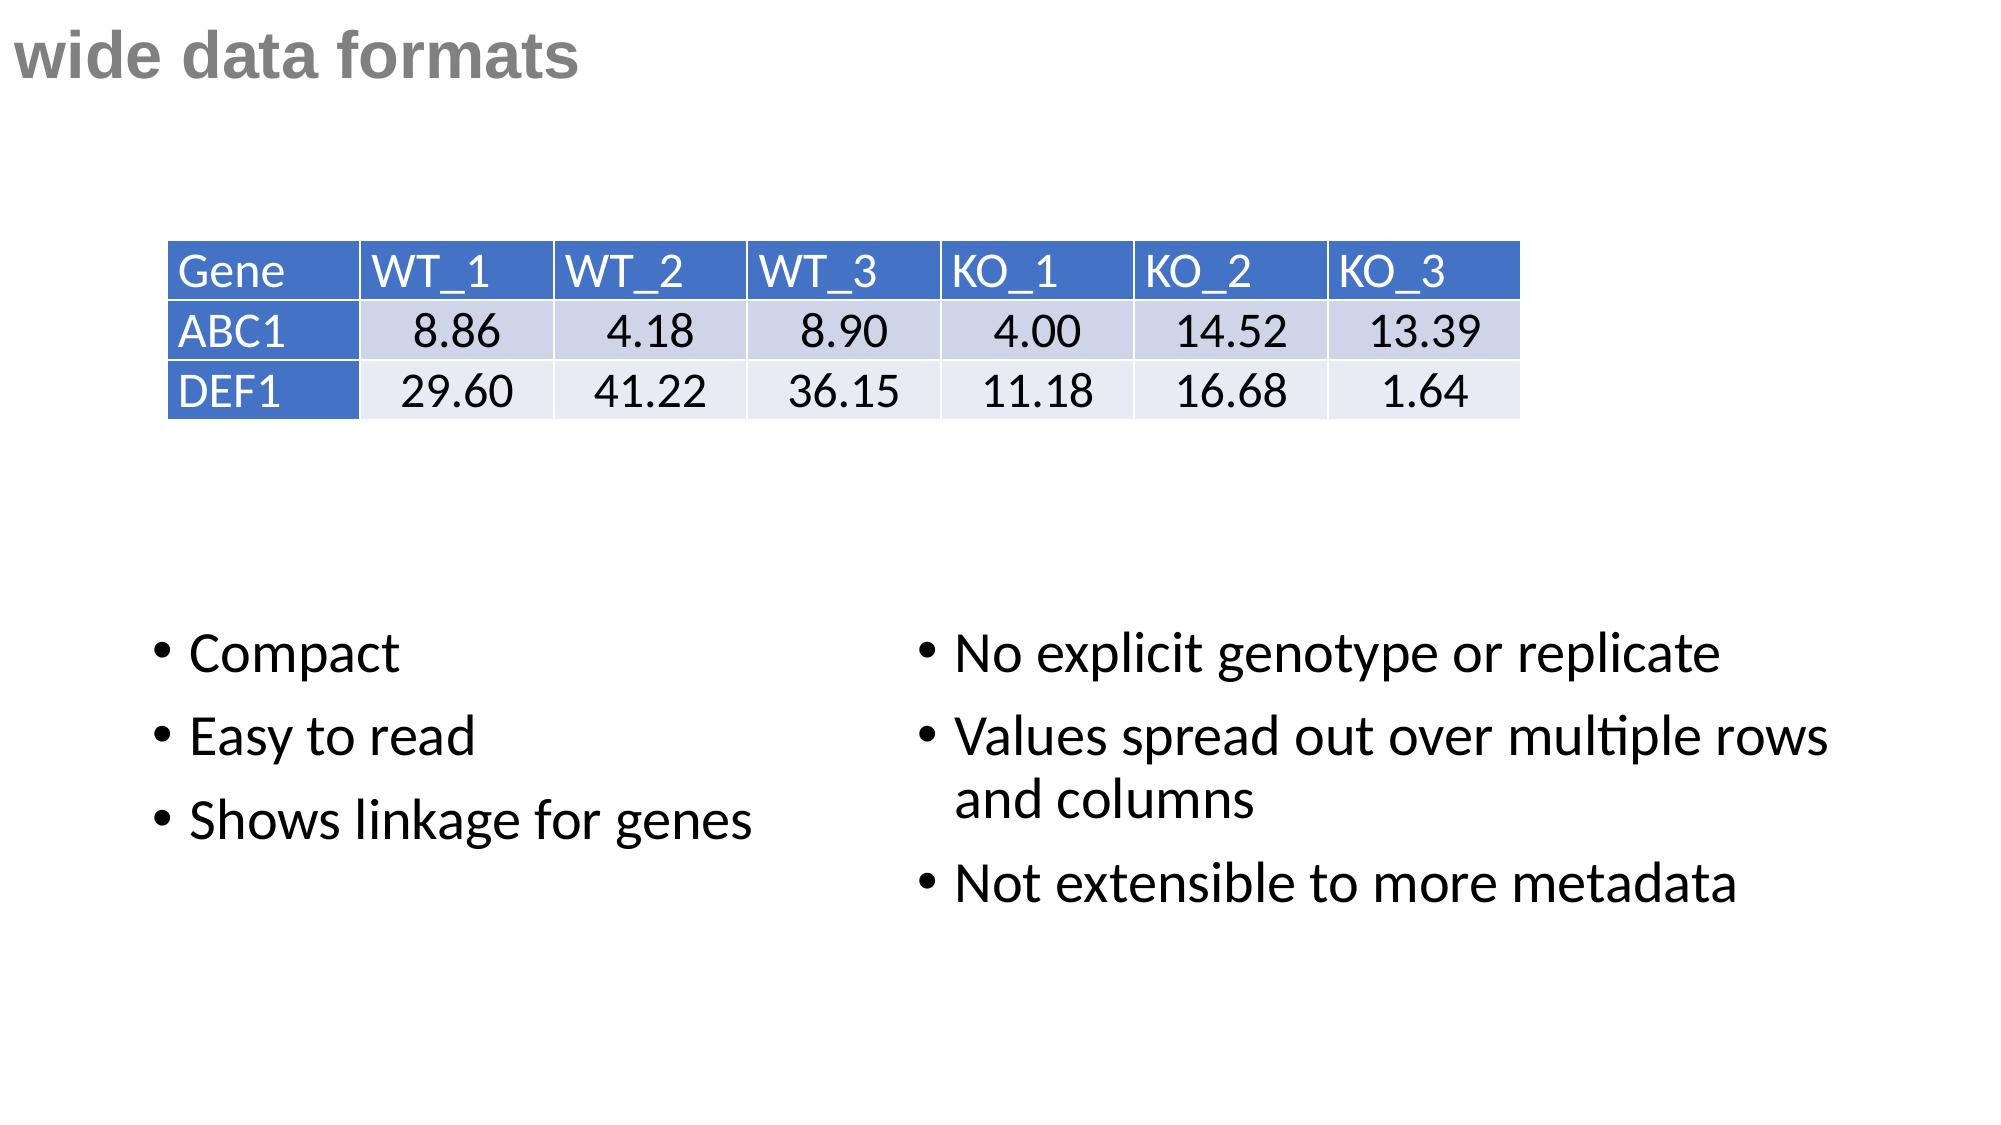

wide data formats
| Gene | WT\_1 | WT\_2 | WT\_3 | KO\_1 | KO\_2 | KO\_3 |
| --- | --- | --- | --- | --- | --- | --- |
| ABC1 | 8.86 | 4.18 | 8.90 | 4.00 | 14.52 | 13.39 |
| DEF1 | 29.60 | 41.22 | 36.15 | 11.18 | 16.68 | 1.64 |
Compact
Easy to read
Shows linkage for genes
No explicit genotype or replicate
Values spread out over multiple rows and columns
Not extensible to more metadata